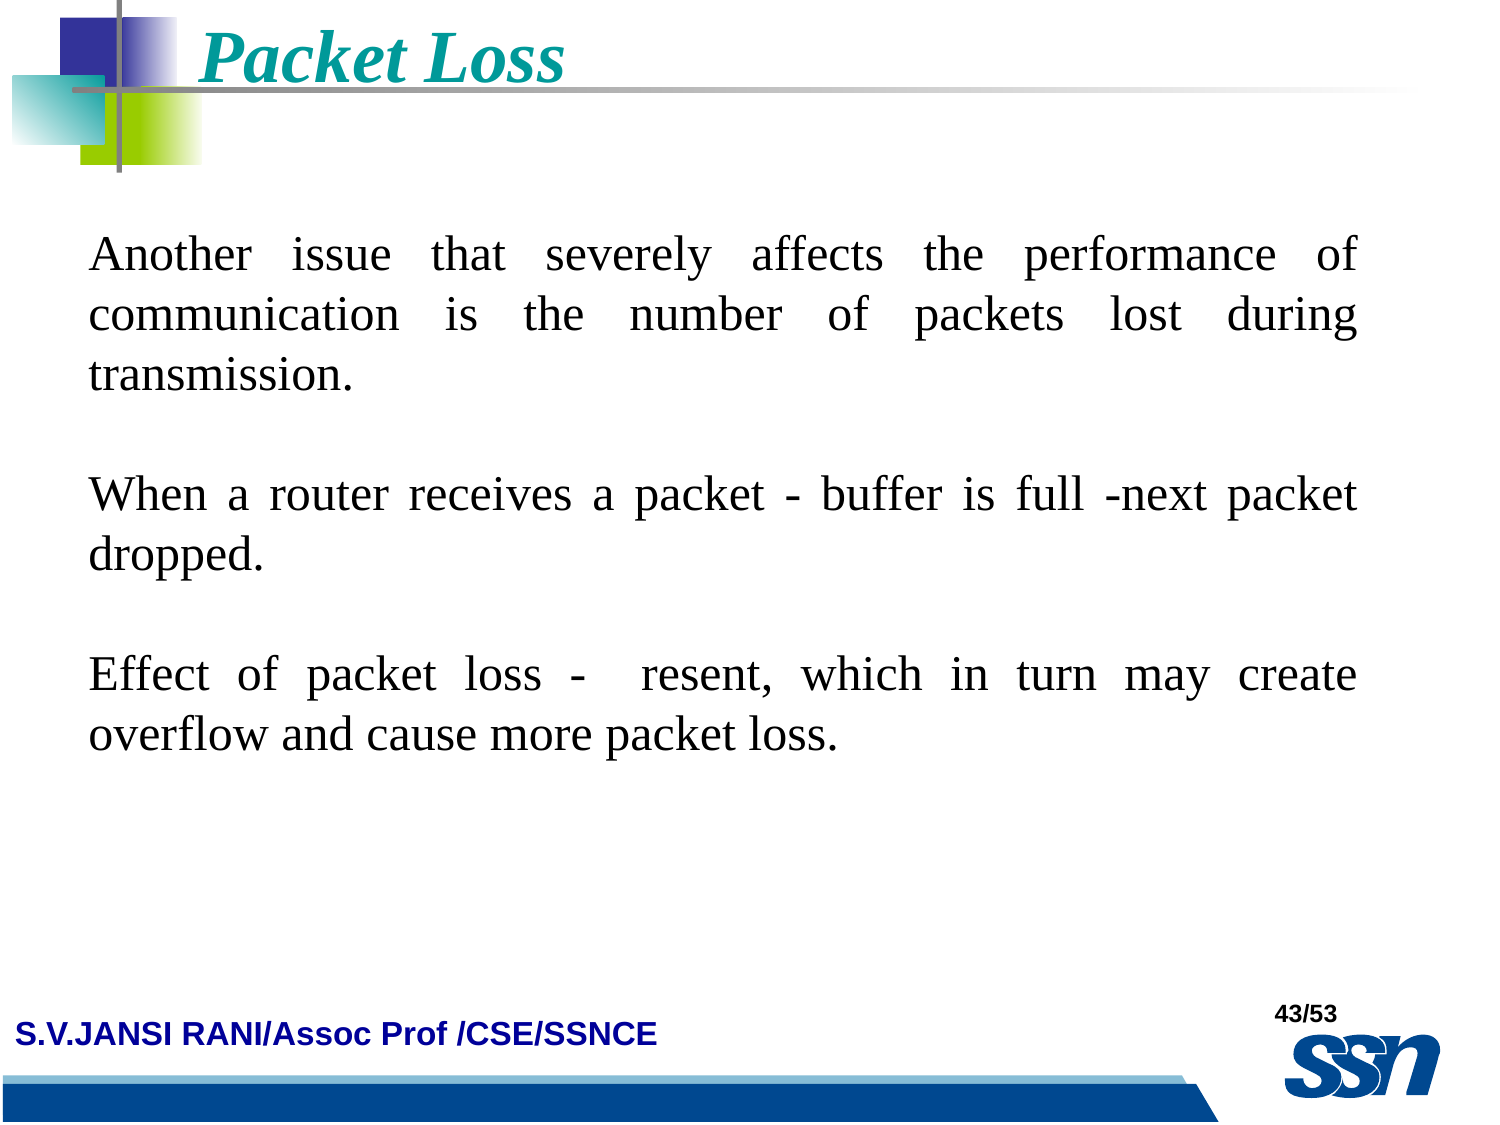

Packet Loss

Another issue that severely affects the performance of communication is the number of packets lost during transmission.

When a router receives a packet - buffer is full -next packet dropped.

Effect of packet loss -  resent, which in turn may create overflow and cause more packet loss.